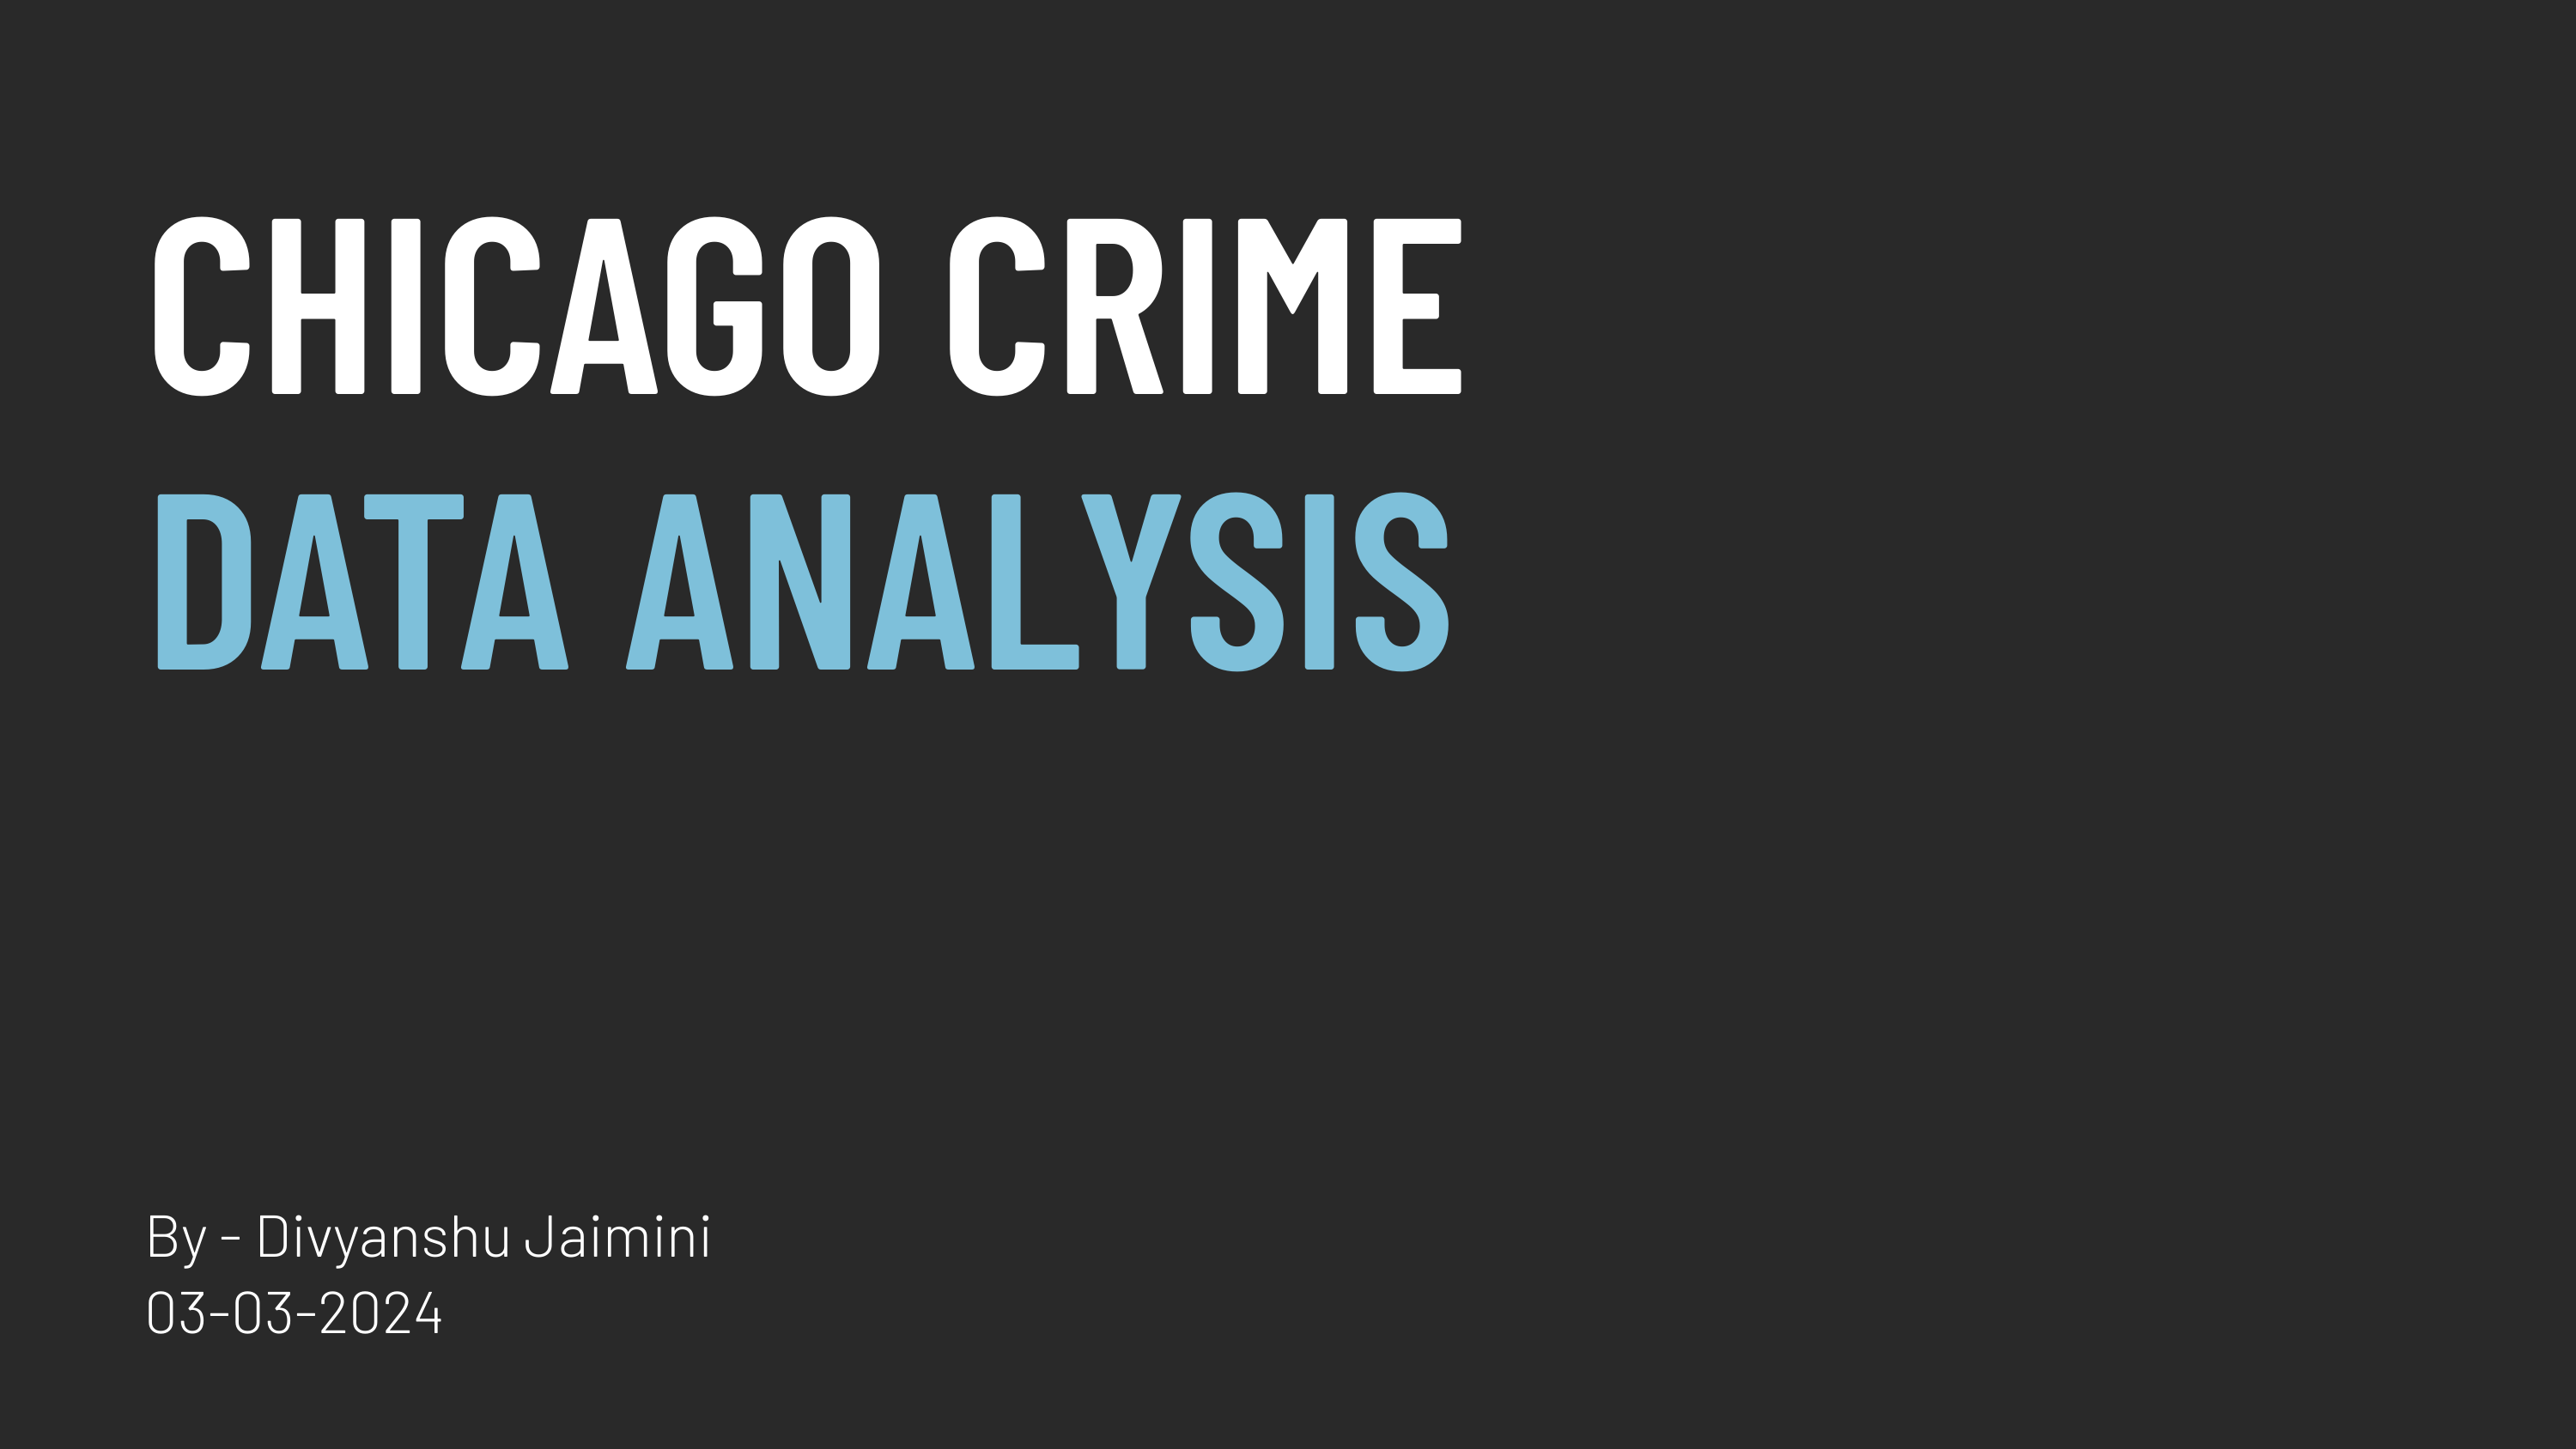

CHICAGO CRIME DATA ANALYSIS
By - Divyanshu Jaimini
03-03-2024